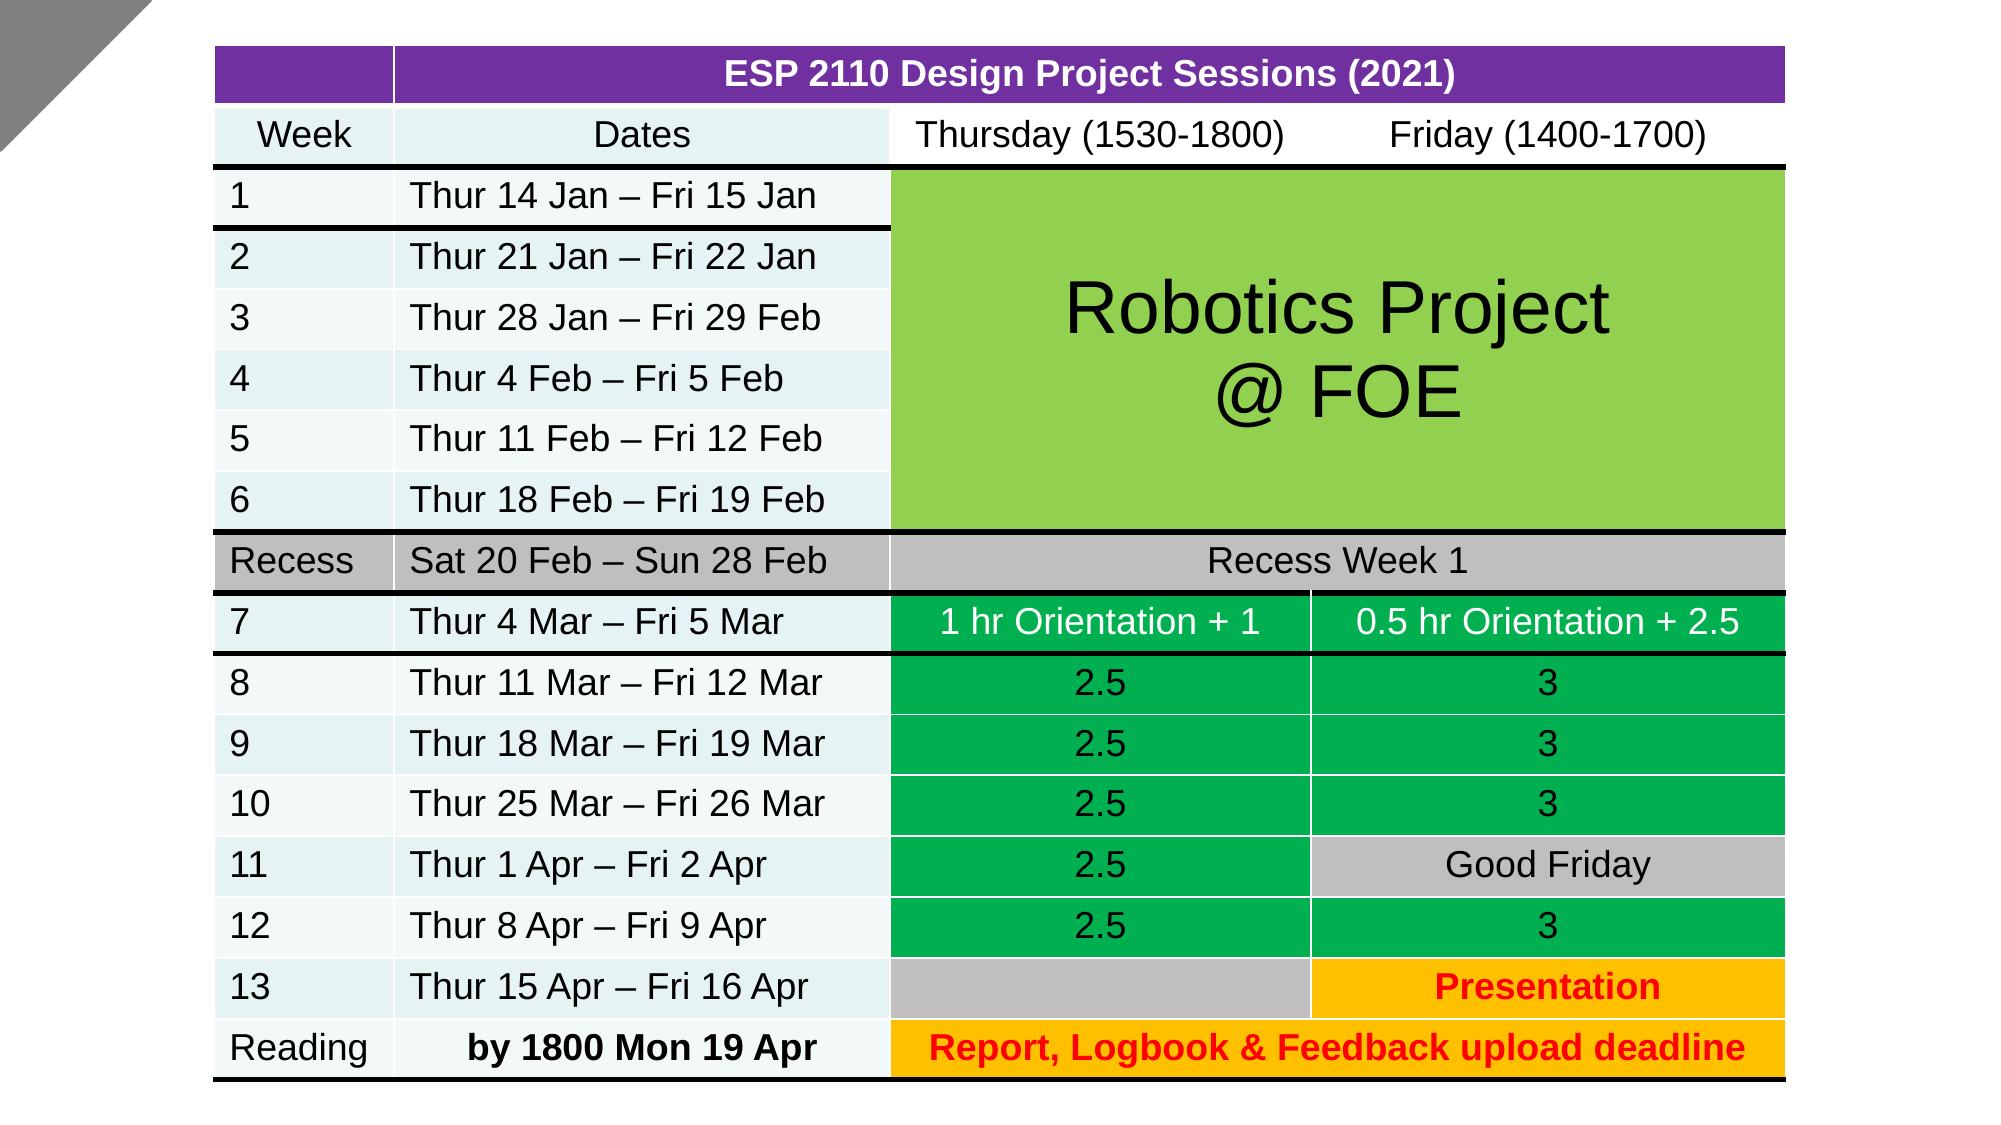

|  | ESP 2110 Design Project Sessions (2021) |  |  |
| --- | --- | --- | --- |
| Week | Dates | Thursday (1530-1800) | Friday (1400-1700) |
| 1 | Thur 14 Jan – Fri 15 Jan | Robotics Project @ FOE |  |
| 2 | Thur 21 Jan – Fri 22 Jan |  |  |
| 3 | Thur 28 Jan – Fri 29 Feb |  |  |
| 4 | Thur 4 Feb – Fri 5 Feb |  |  |
| 5 | Thur 11 Feb – Fri 12 Feb |  |  |
| 6 | Thur 18 Feb – Fri 19 Feb |  |  |
| Recess | Sat 20 Feb – Sun 28 Feb | Recess Week 1 |  |
| 7 | Thur 4 Mar – Fri 5 Mar | 1 hr Orientation + 1 | 0.5 hr Orientation + 2.5 |
| 8 | Thur 11 Mar – Fri 12 Mar | 2.5 | 3 |
| 9 | Thur 18 Mar – Fri 19 Mar | 2.5 | 3 |
| 10 | Thur 25 Mar – Fri 26 Mar | 2.5 | 3 |
| 11 | Thur 1 Apr – Fri 2 Apr | 2.5 | Good Friday |
| 12 | Thur 8 Apr – Fri 9 Apr | 2.5 | 3 |
| 13 | Thur 15 Apr – Fri 16 Apr |  | Presentation |
| Reading | by 1800 Mon 19 Apr | Report, Logbook & Feedback upload deadline |  |